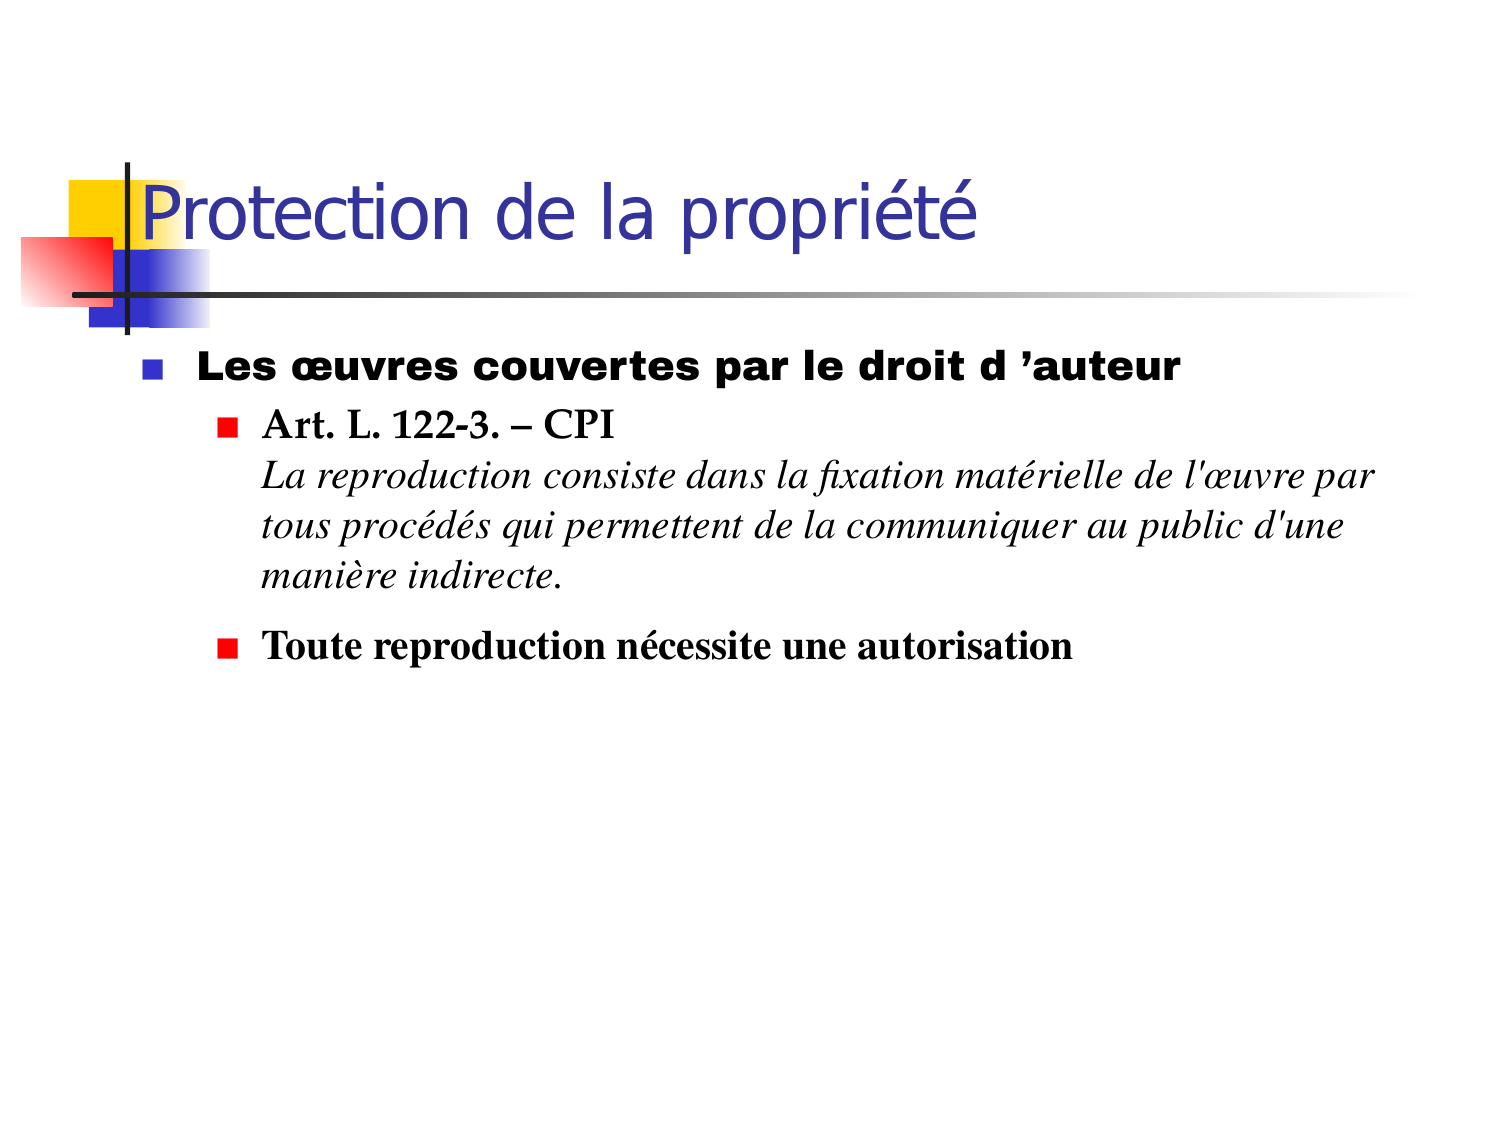

# Protection de la propriété
Les œuvres couvertes par le droit d ’auteur
Art. L. 122-3. – CPI
La reproduction consiste dans la fixation matérielle de l'œuvre par tous procédés qui permettent de la communiquer au public d'une manière indirecte.
Toute reproduction nécessite une autorisation